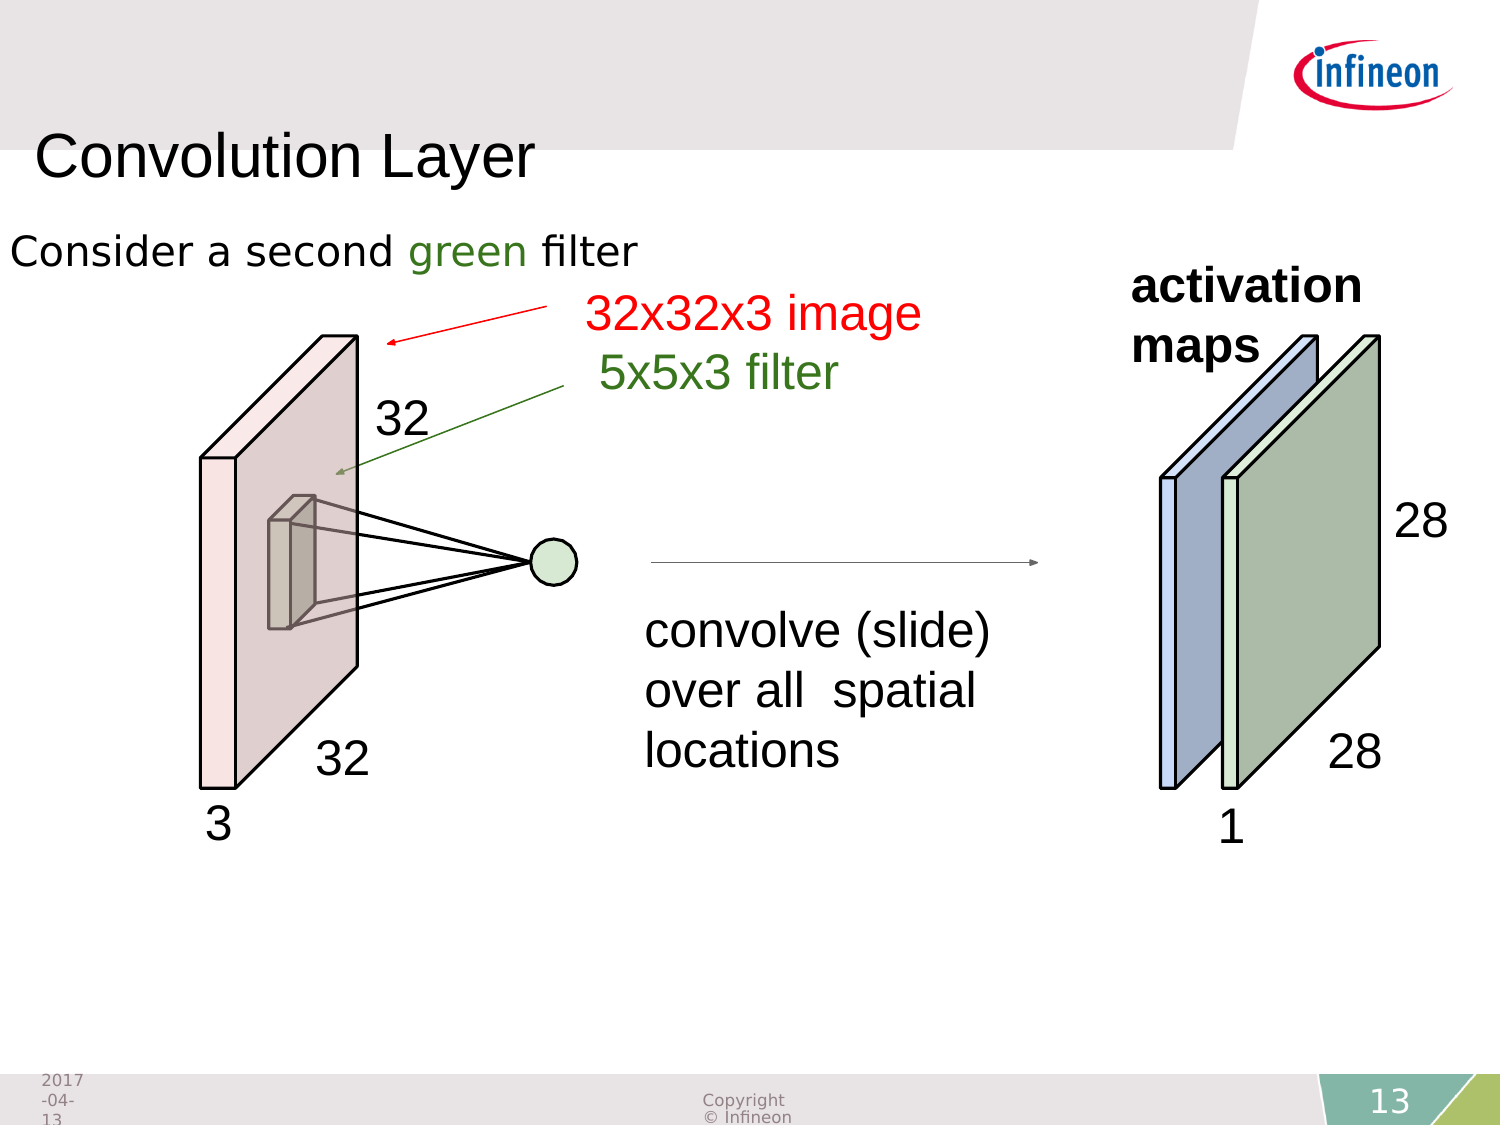

Convolution Layer
Consider a second green filter
activation maps
32x32x3 image  5x5x3 filter

32

28

convolve (slide) over all  spatial locations
28
32
3
1
Lecture 5 - 33
Fei-Fei Li & Justin Johnson & Serena Yeung	Lecture 5 -	April 18, 2017
2017-04-13
Copyright © Infineon Technologies AG 2018. All rights reserved.
13